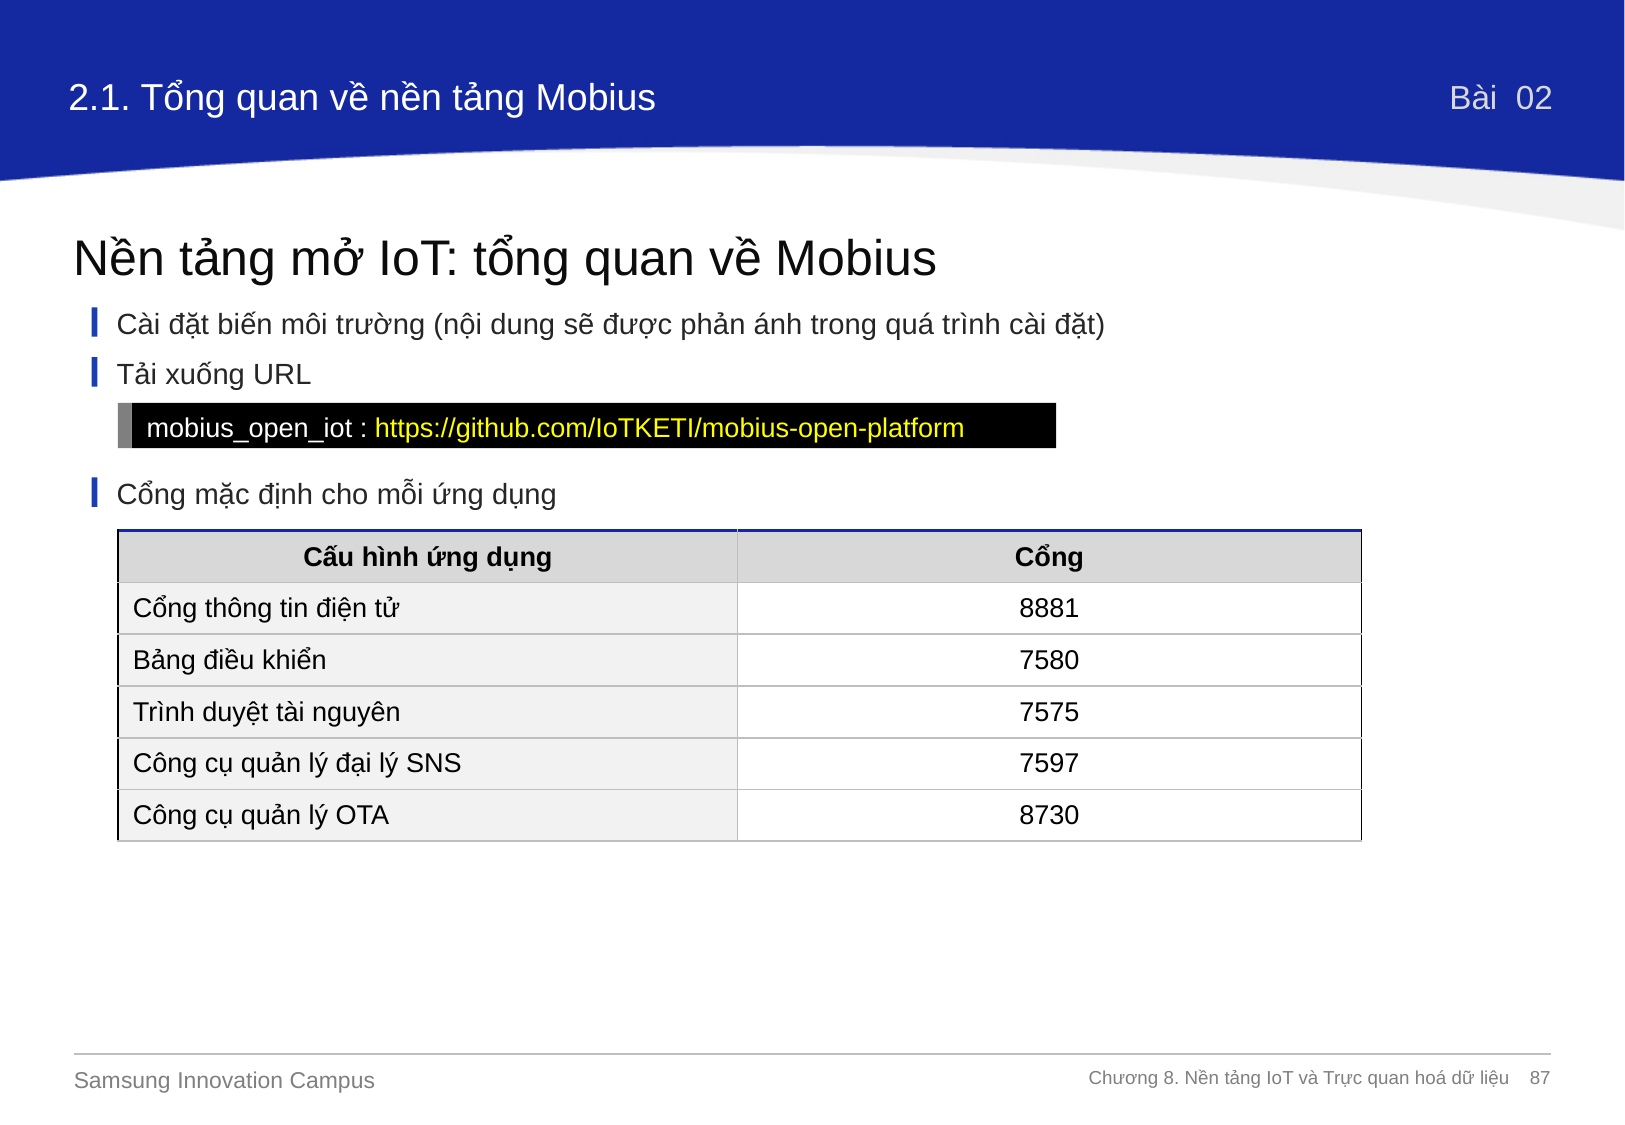

2.1. Tổng quan về nền tảng Mobius
Bài  02
Nền tảng mở IoT: tổng quan về Mobius
Cài đặt biến môi trường (nội dung sẽ được phản ánh trong quá trình cài đặt)

Tải xuống URL

mobius_open_iot : https://github.com/IoTKETI/mobius-open-platform

Cổng mặc định cho mỗi ứng dụng

| Cấu hình ứng dụng | Cổng |
| --- | --- |
| Cổng thông tin điện tử | 8881 |
| Bảng điều khiển | 7580 |
| Trình duyệt tài nguyên | 7575 |
| Công cụ quản lý đại lý SNS | 7597 |
| Công cụ quản lý OTA | 8730 |